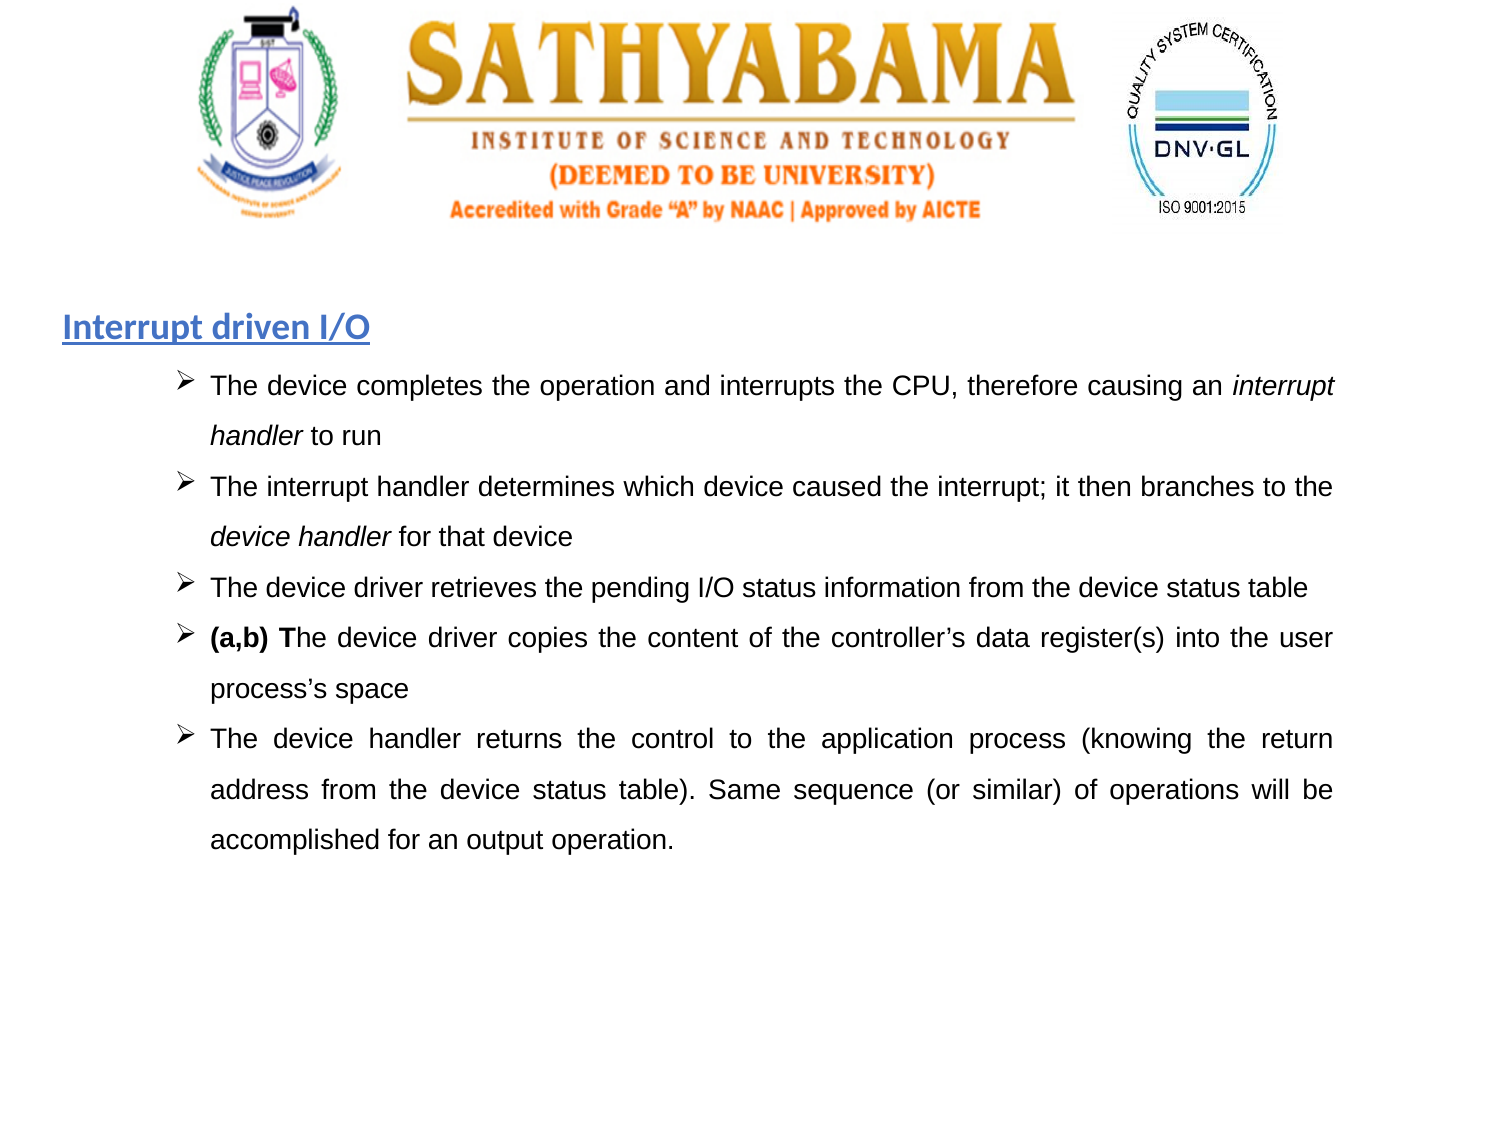

Interrupt driven I/O
The device completes the operation and interrupts the CPU, therefore causing an interrupt handler to run
The interrupt handler determines which device caused the interrupt; it then branches to the device handler for that device
The device driver retrieves the pending I/O status information from the device status table
(a,b) The device driver copies the content of the controller’s data register(s) into the user process’s space
The device handler returns the control to the application process (knowing the return address from the device status table). Same sequence (or similar) of operations will be accomplished for an output operation.